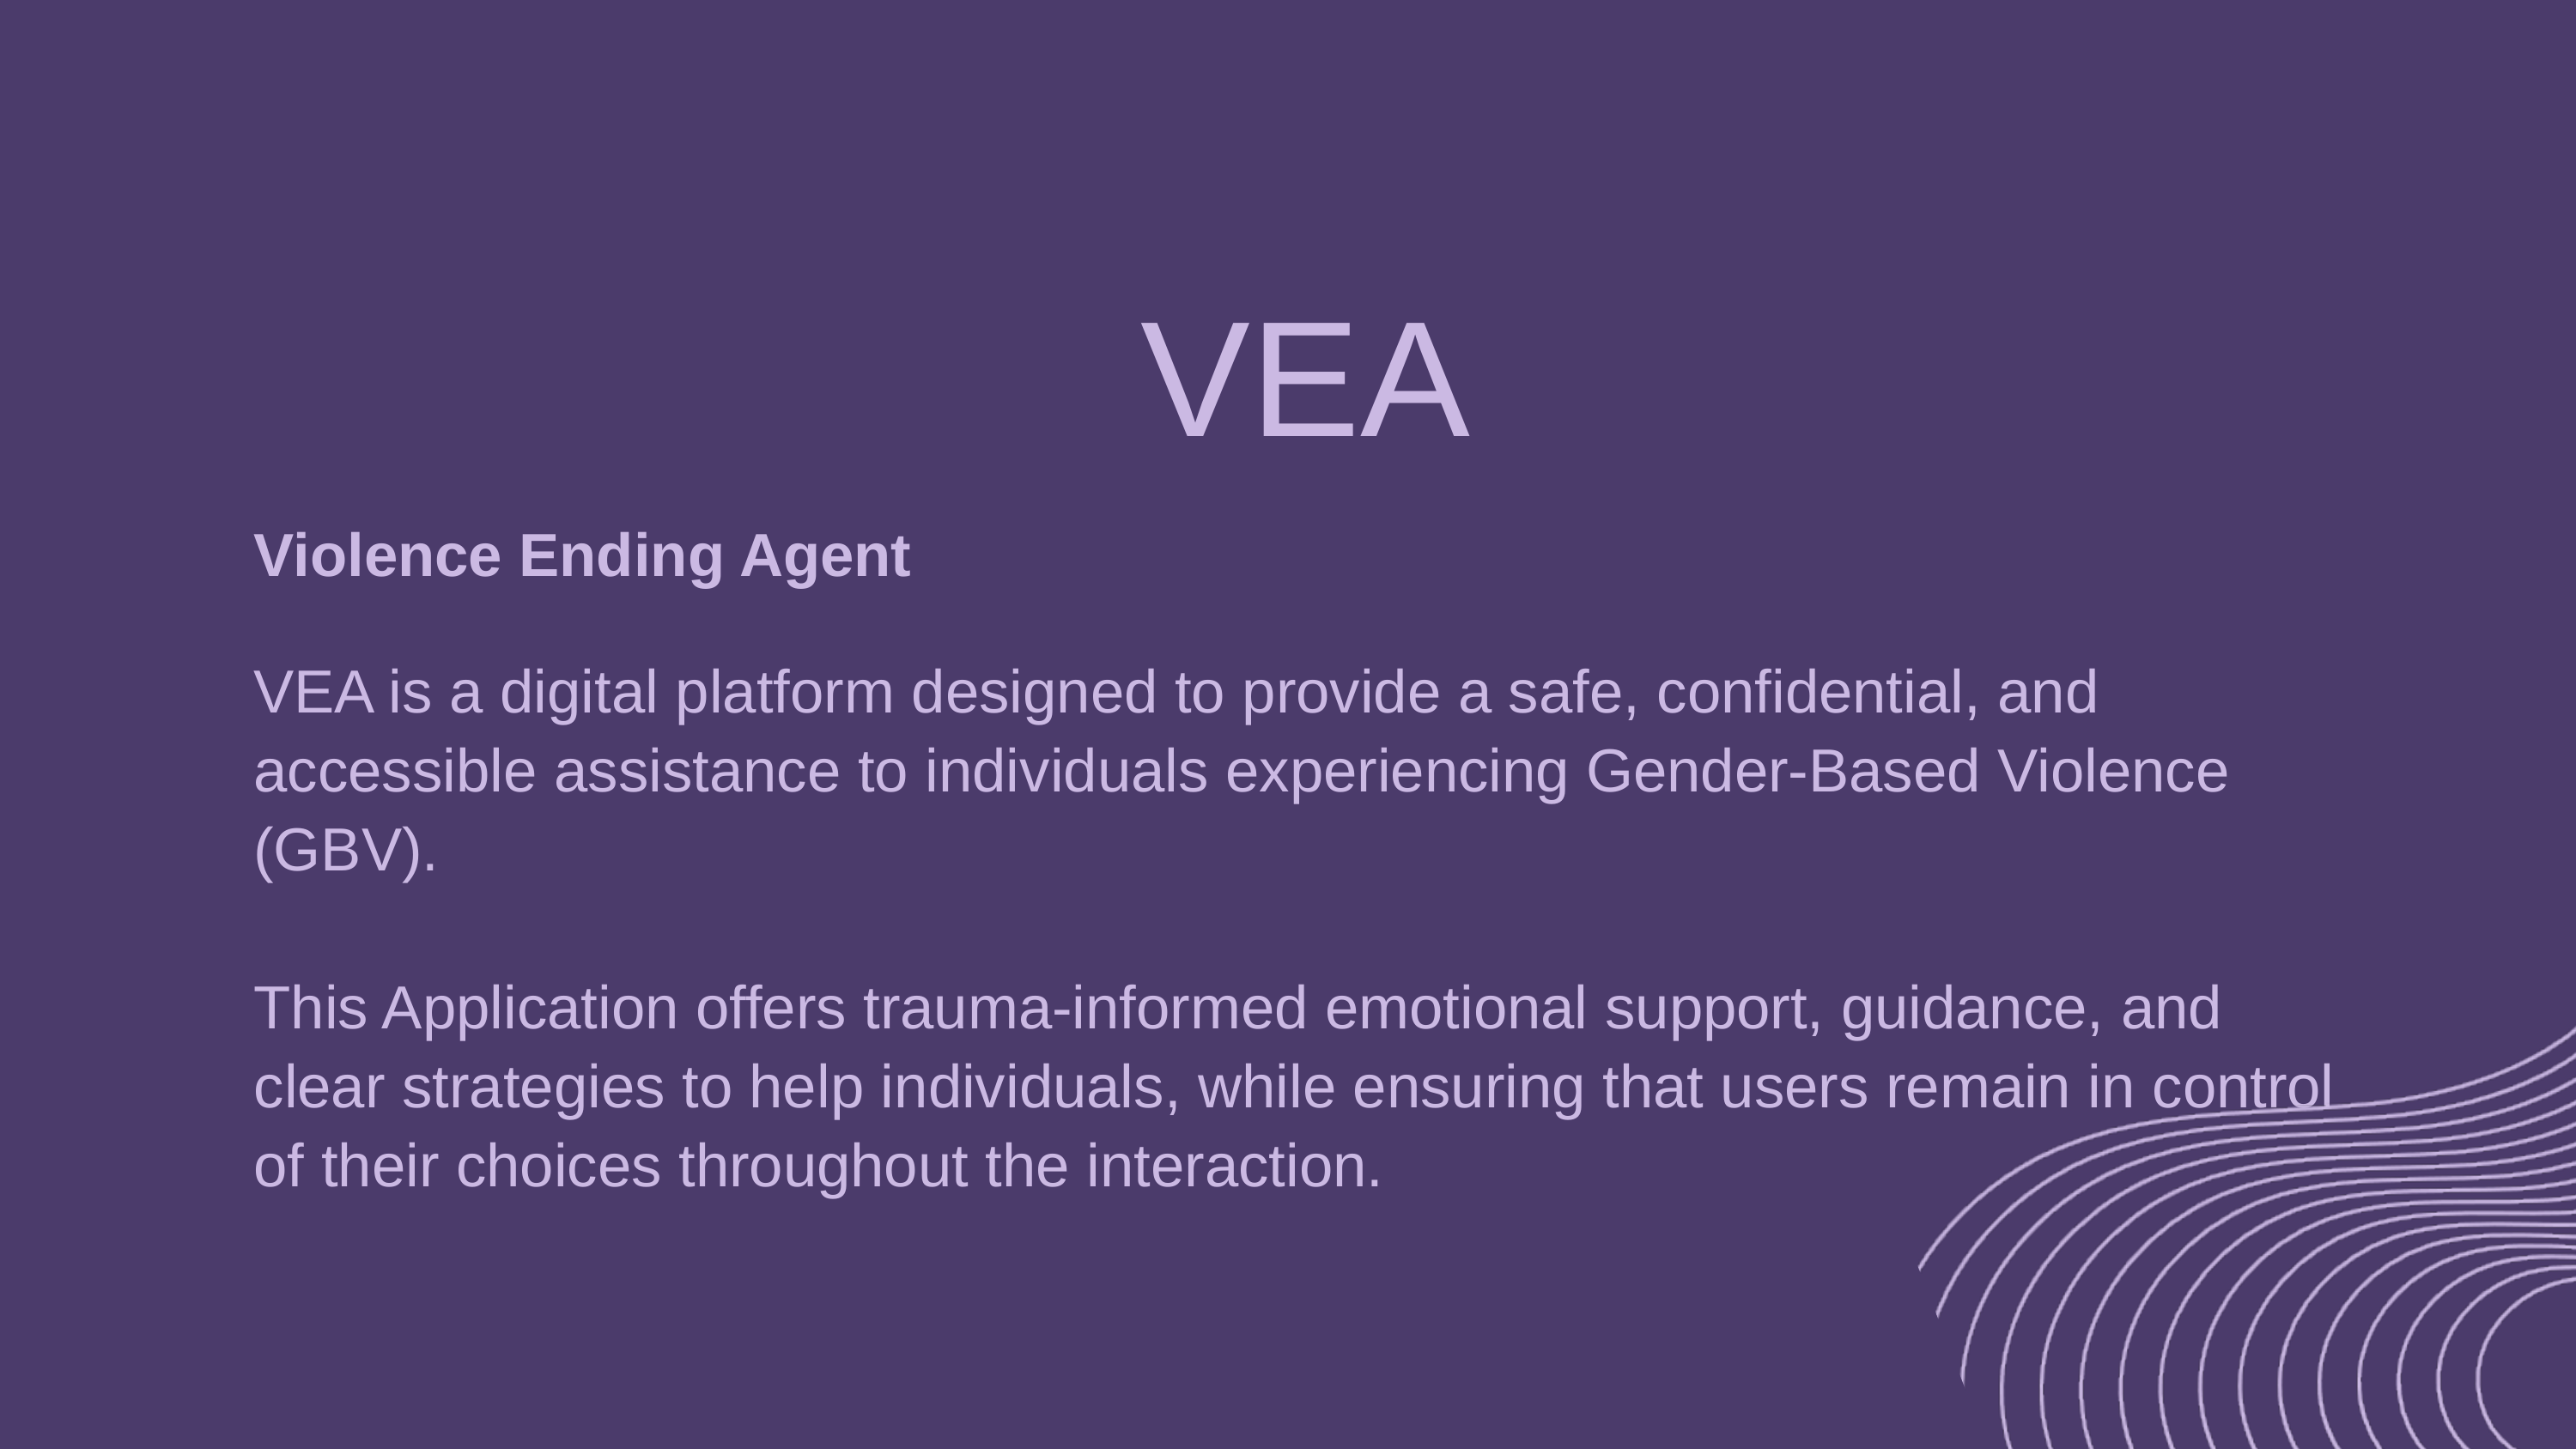

VEA
Violence Ending Agent
VEA is a digital platform designed to provide a safe, confidential, and accessible assistance to individuals experiencing Gender-Based Violence (GBV).

This Application offers trauma-informed emotional support, guidance, and clear strategies to help individuals, while ensuring that users remain in control of their choices throughout the interaction.